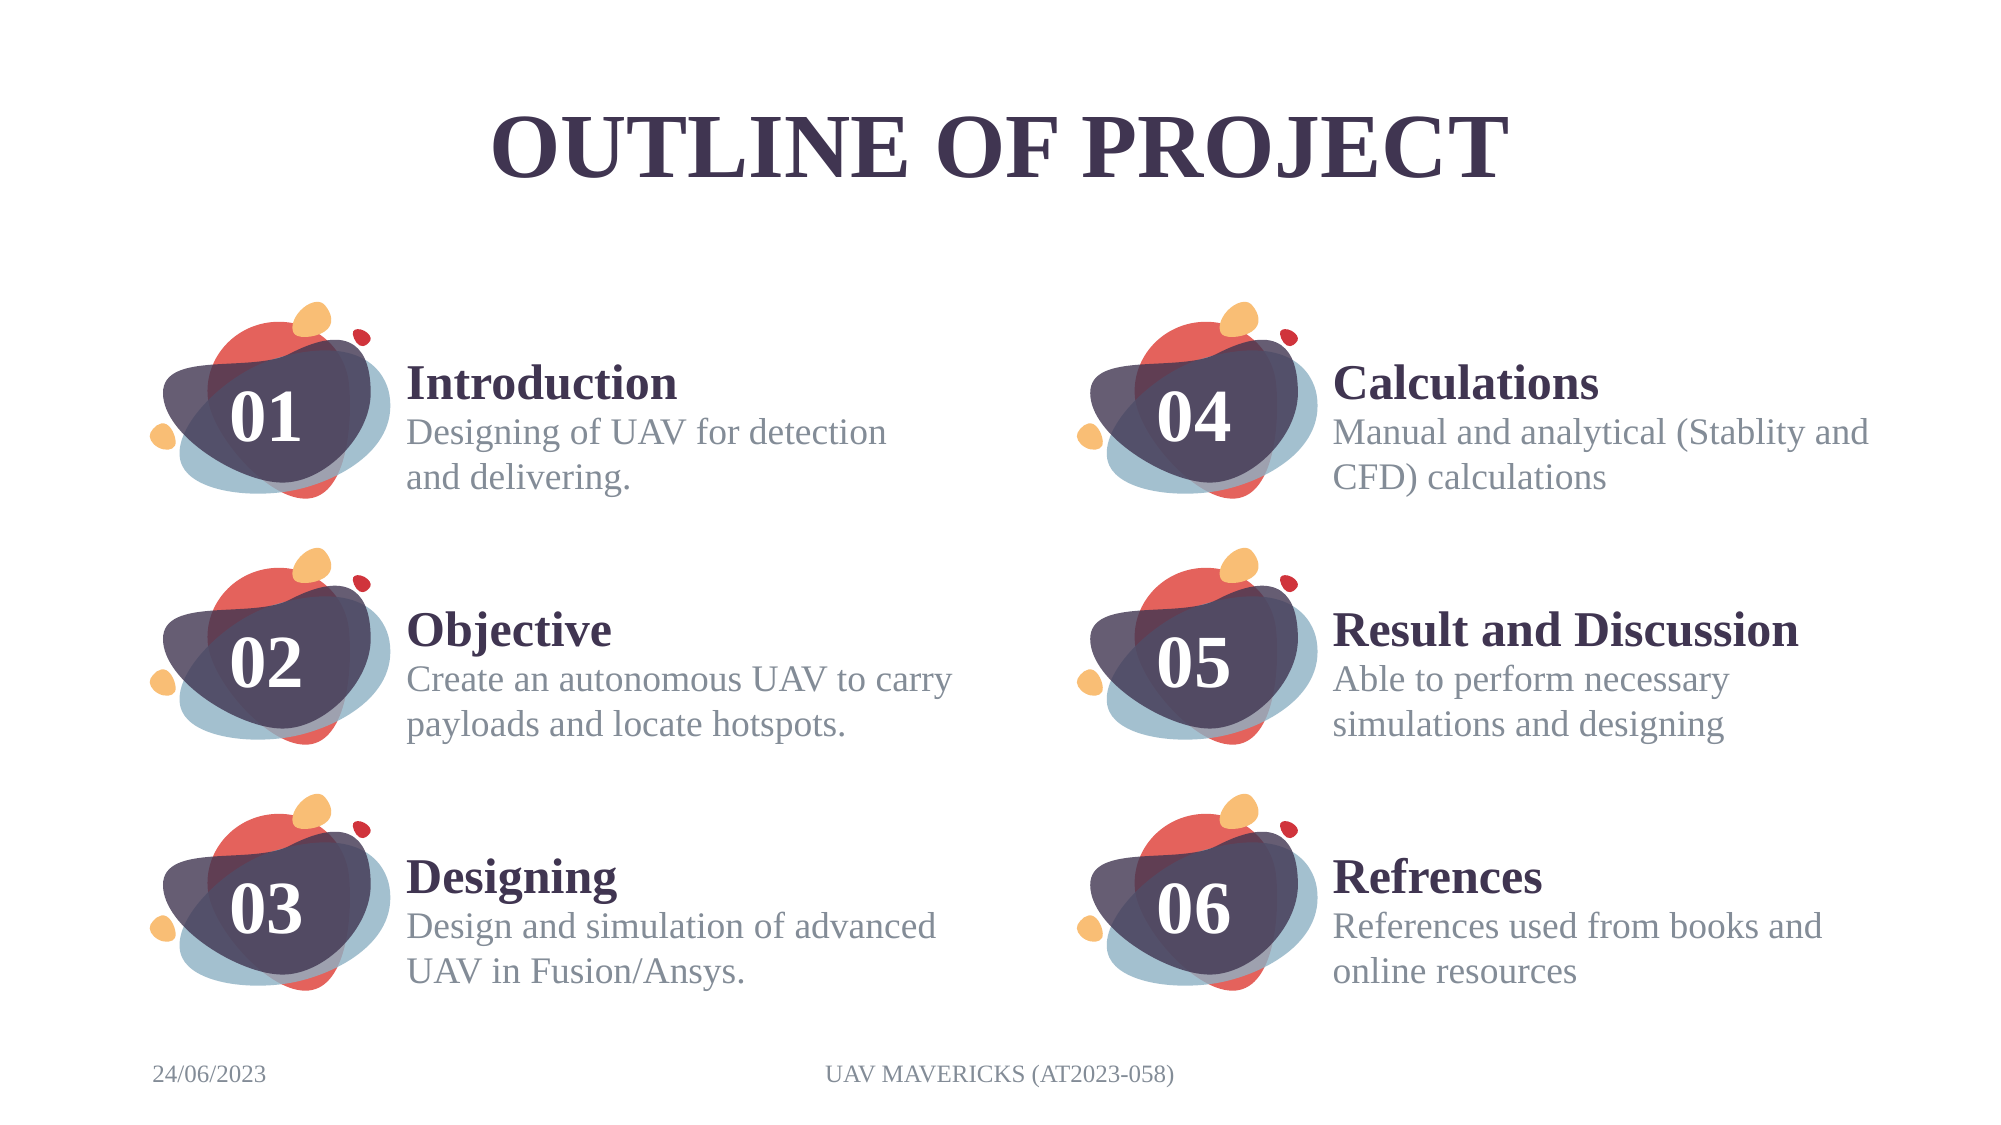

# OUTLINE OF PROJECT

01

04

Introduction
Designing of UAV for detection and delivering.
Calculations
Manual and analytical (Stablity and CFD) calculations

02

05

Objective
Create an autonomous UAV to carry payloads and locate hotspots.
Result and Discussion
Able to perform necessary simulations and designing

03

06

Designing
Design and simulation of advanced UAV in Fusion/Ansys.
Refrences
References used from books and online resources

24/06/2023
UAV MAVERICKS (AT2023-058)